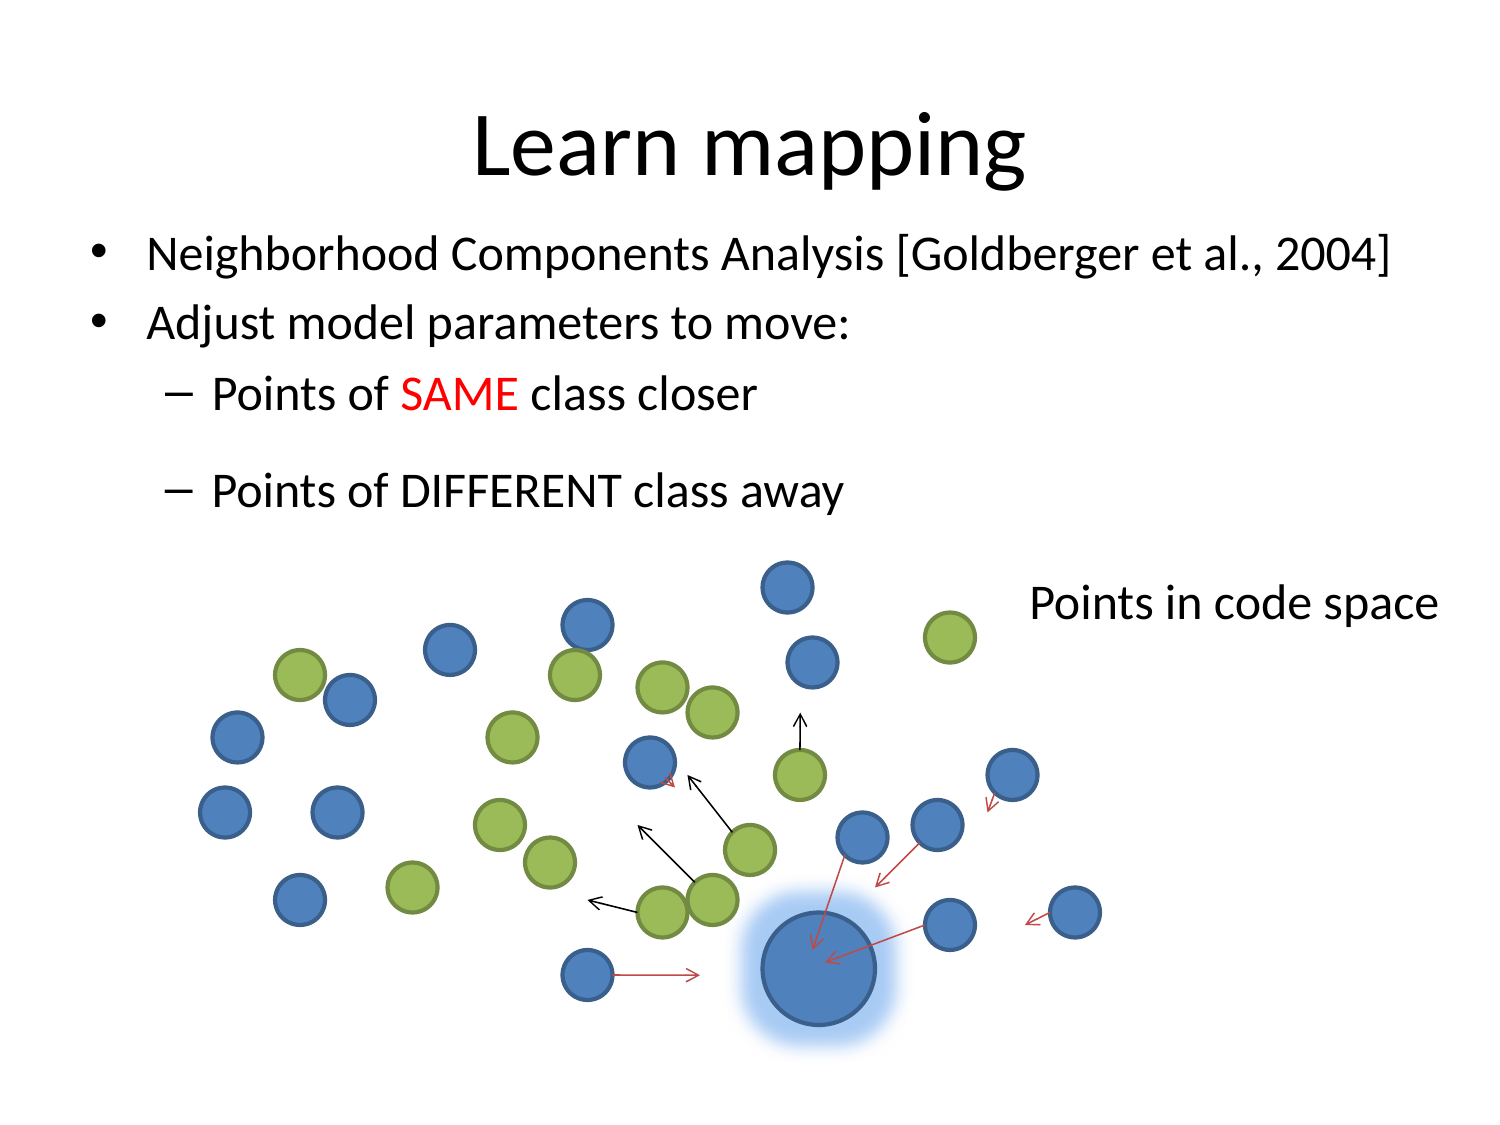

# Learn mapping
Neighborhood Components Analysis [Goldberger et al., 2004]
Adjust model parameters to move:
Points of SAME class closer
Points of DIFFERENT class away

Points in code space